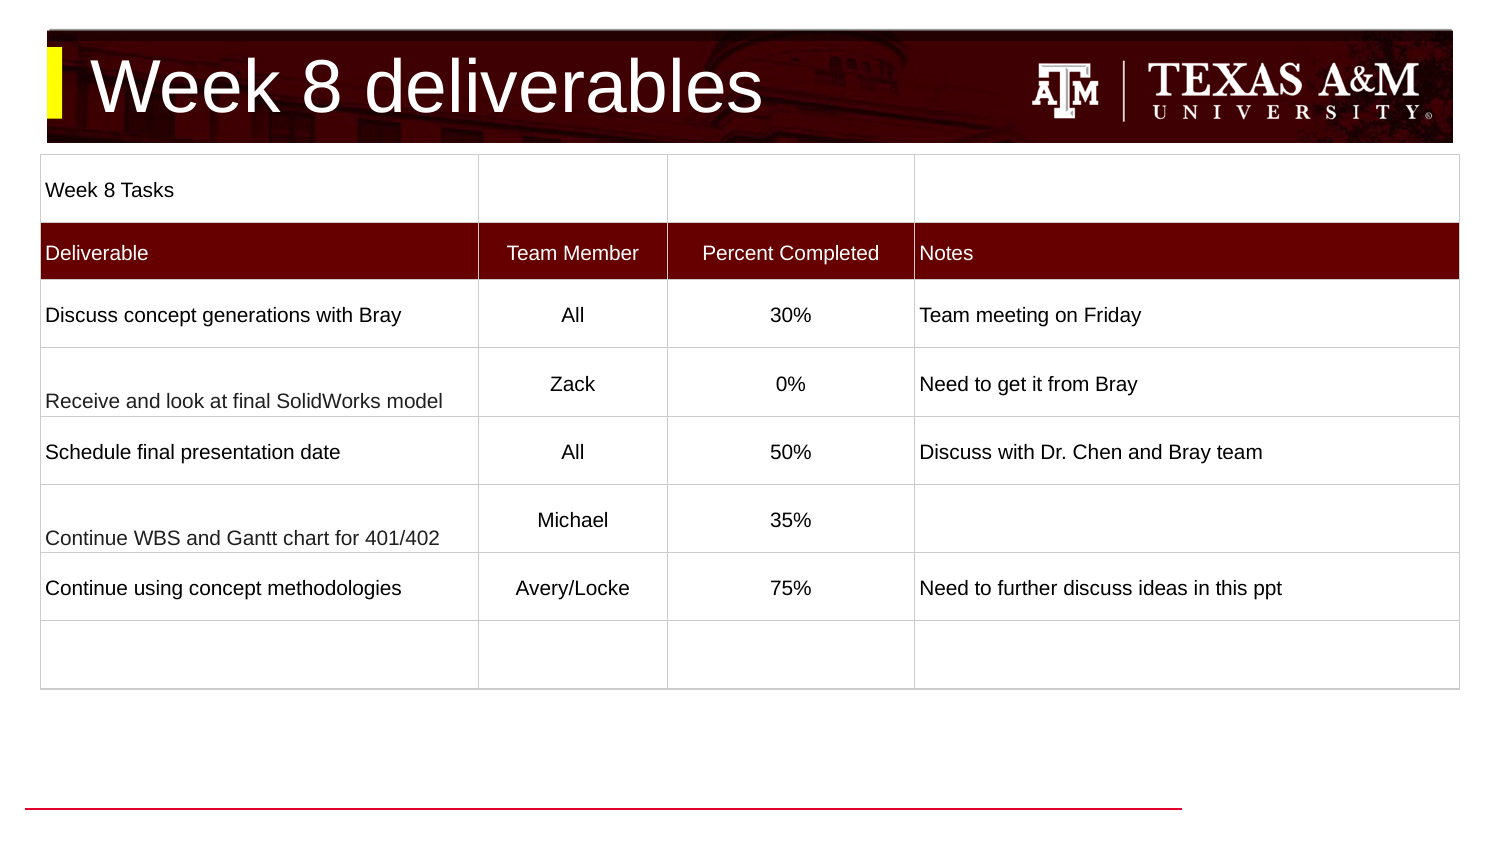

# Week 8 deliverables
| Week 8 Tasks |  |  |  |
| --- | --- | --- | --- |
| Deliverable | Team Member | Percent Completed | Notes |
| Discuss concept generations with Bray | All | 30% | Team meeting on Friday |
| Receive and look at final SolidWorks model | Zack | 0% | Need to get it from Bray |
| Schedule final presentation date | All | 50% | Discuss with Dr. Chen and Bray team |
| Continue WBS and Gantt chart for 401/402 | Michael | 35% |  |
| Continue using concept methodologies | Avery/Locke | 75% | Need to further discuss ideas in this ppt |
|  |  |  |  |